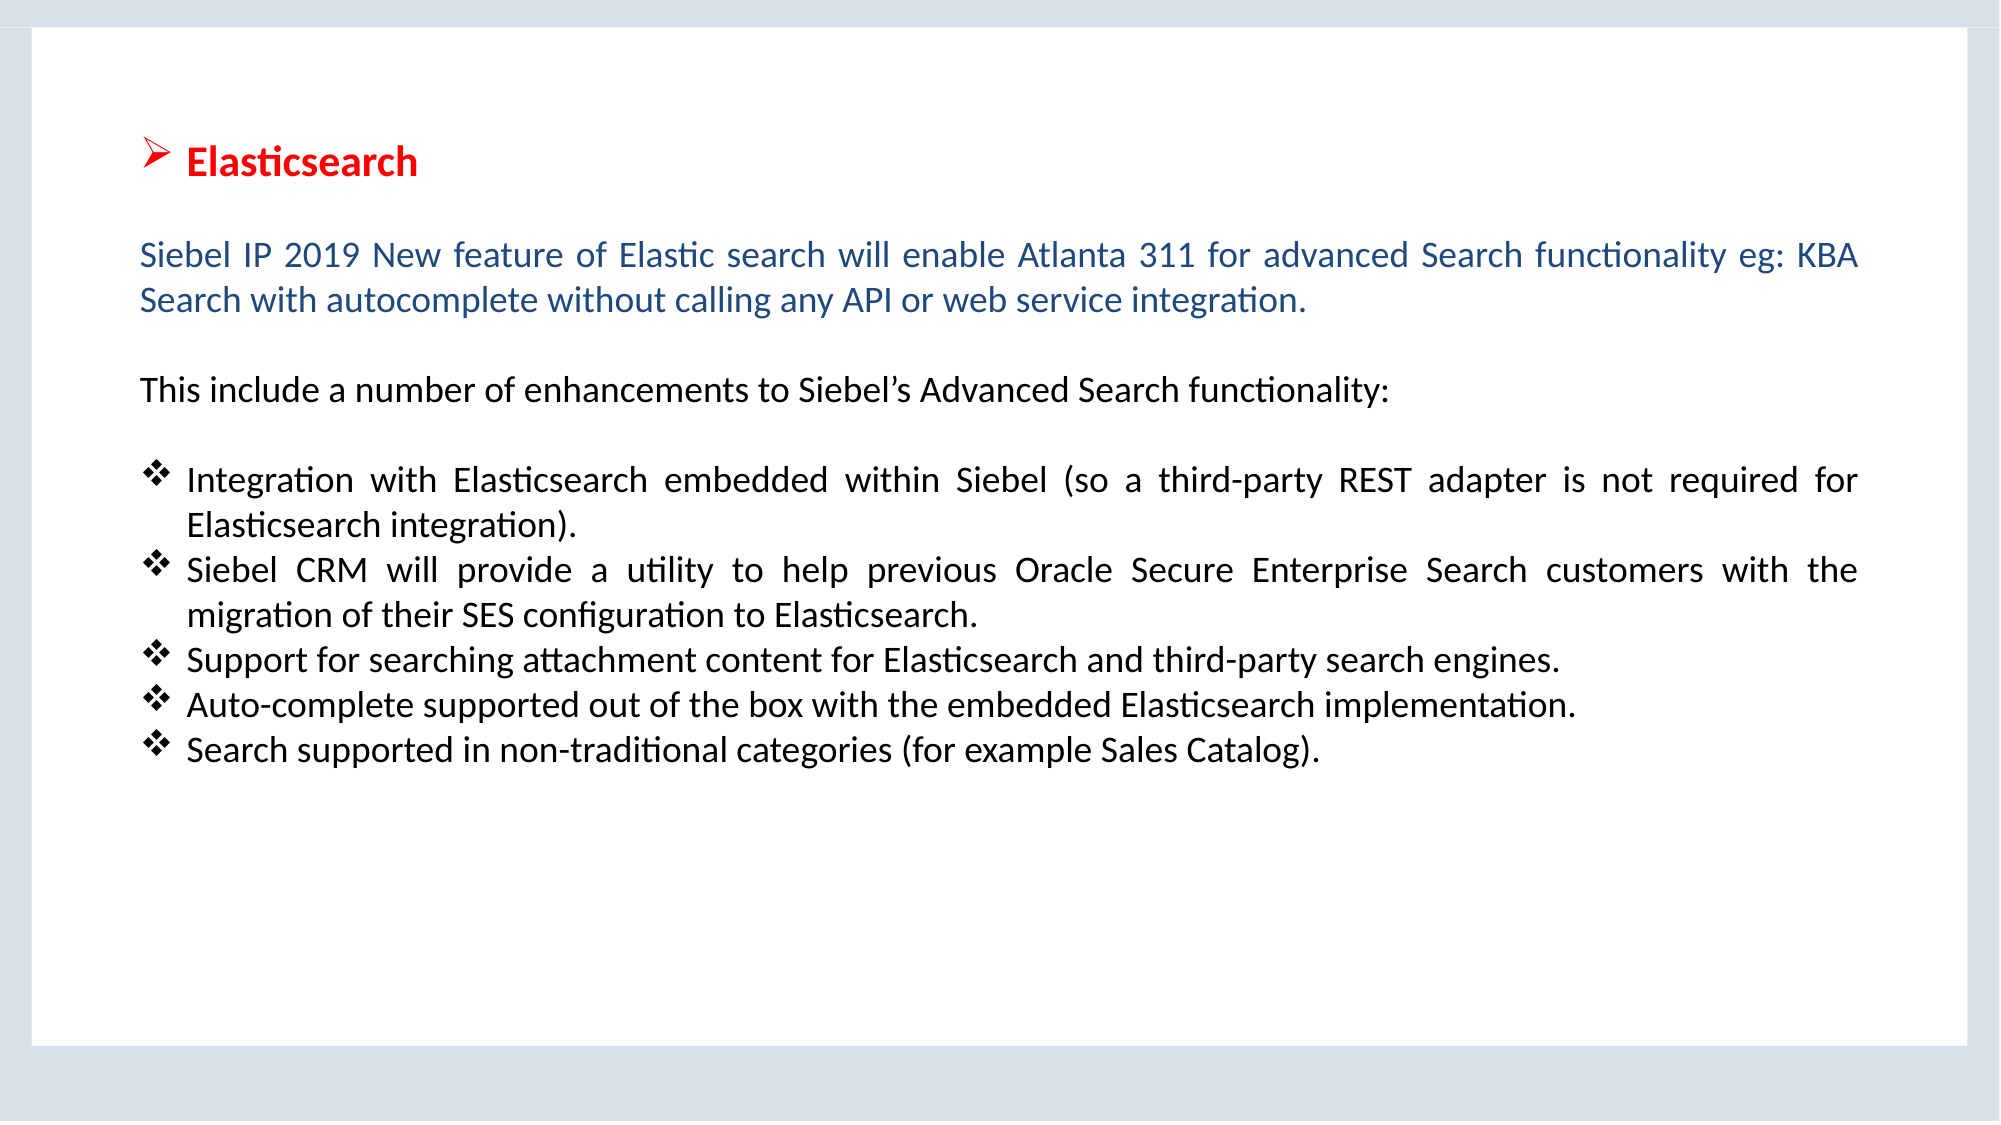

Elasticsearch

Siebel IP 2019 New feature of Elastic search will enable Atlanta 311 for advanced Search functionality eg: KBA Search with autocomplete without calling any API or web service integration.

This include a number of enhancements to Siebel’s Advanced Search functionality:

Integration with Elasticsearch embedded within Siebel (so a third-party REST adapter is not required for Elasticsearch integration).
Siebel CRM will provide a utility to help previous Oracle Secure Enterprise Search customers with the migration of their SES configuration to Elasticsearch.
Support for searching attachment content for Elasticsearch and third-party search engines.
Auto-complete supported out of the box with the embedded Elasticsearch implementation.
Search supported in non-traditional categories (for example Sales Catalog).